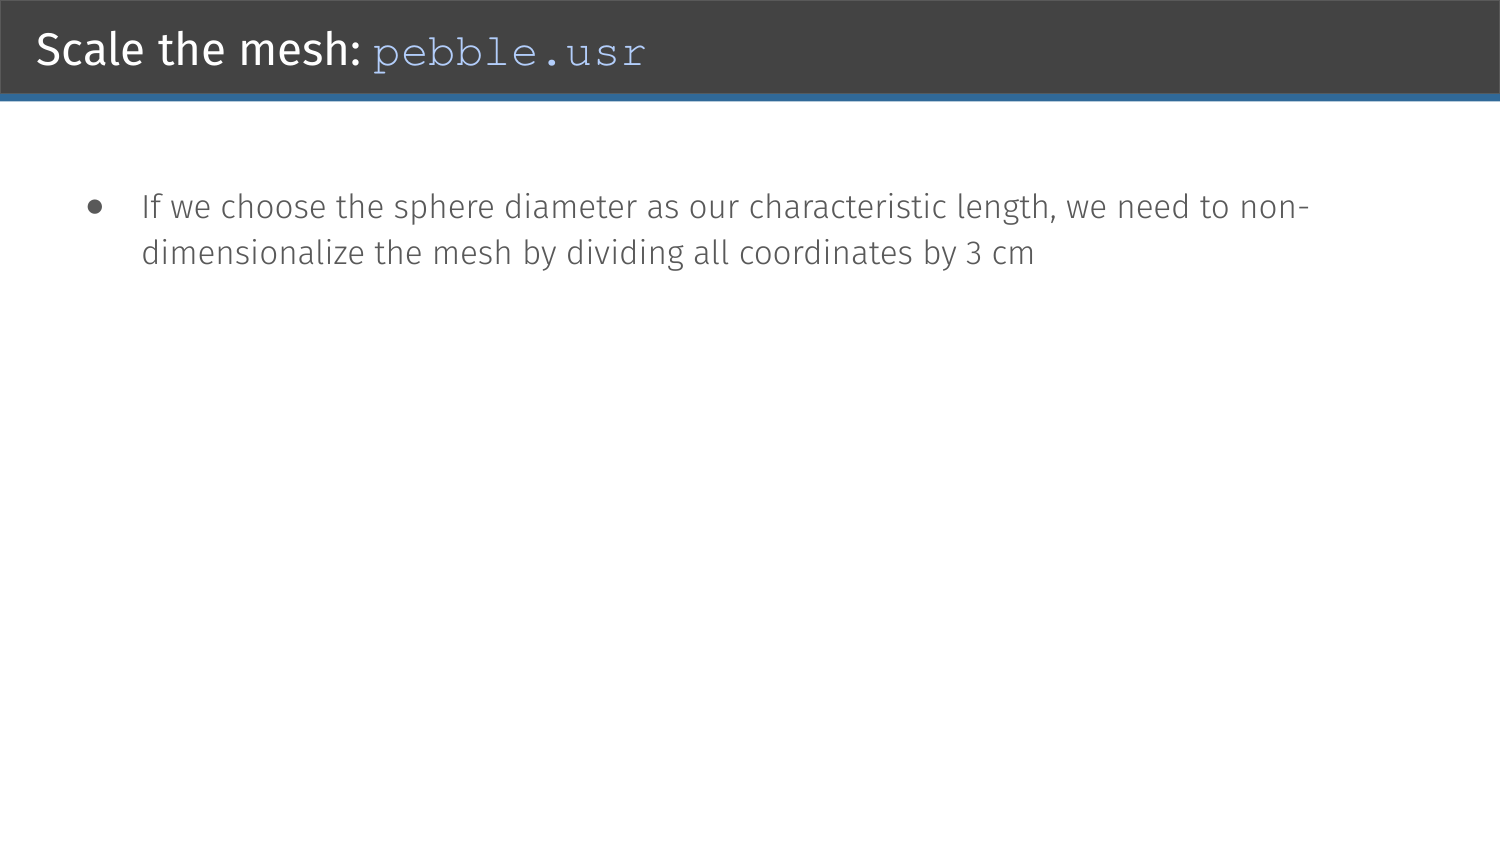

# Scale the mesh: pebble.usr
If we choose the sphere diameter as our characteristic length, we need to non-dimensionalize the mesh by dividing all coordinates by 3 cm